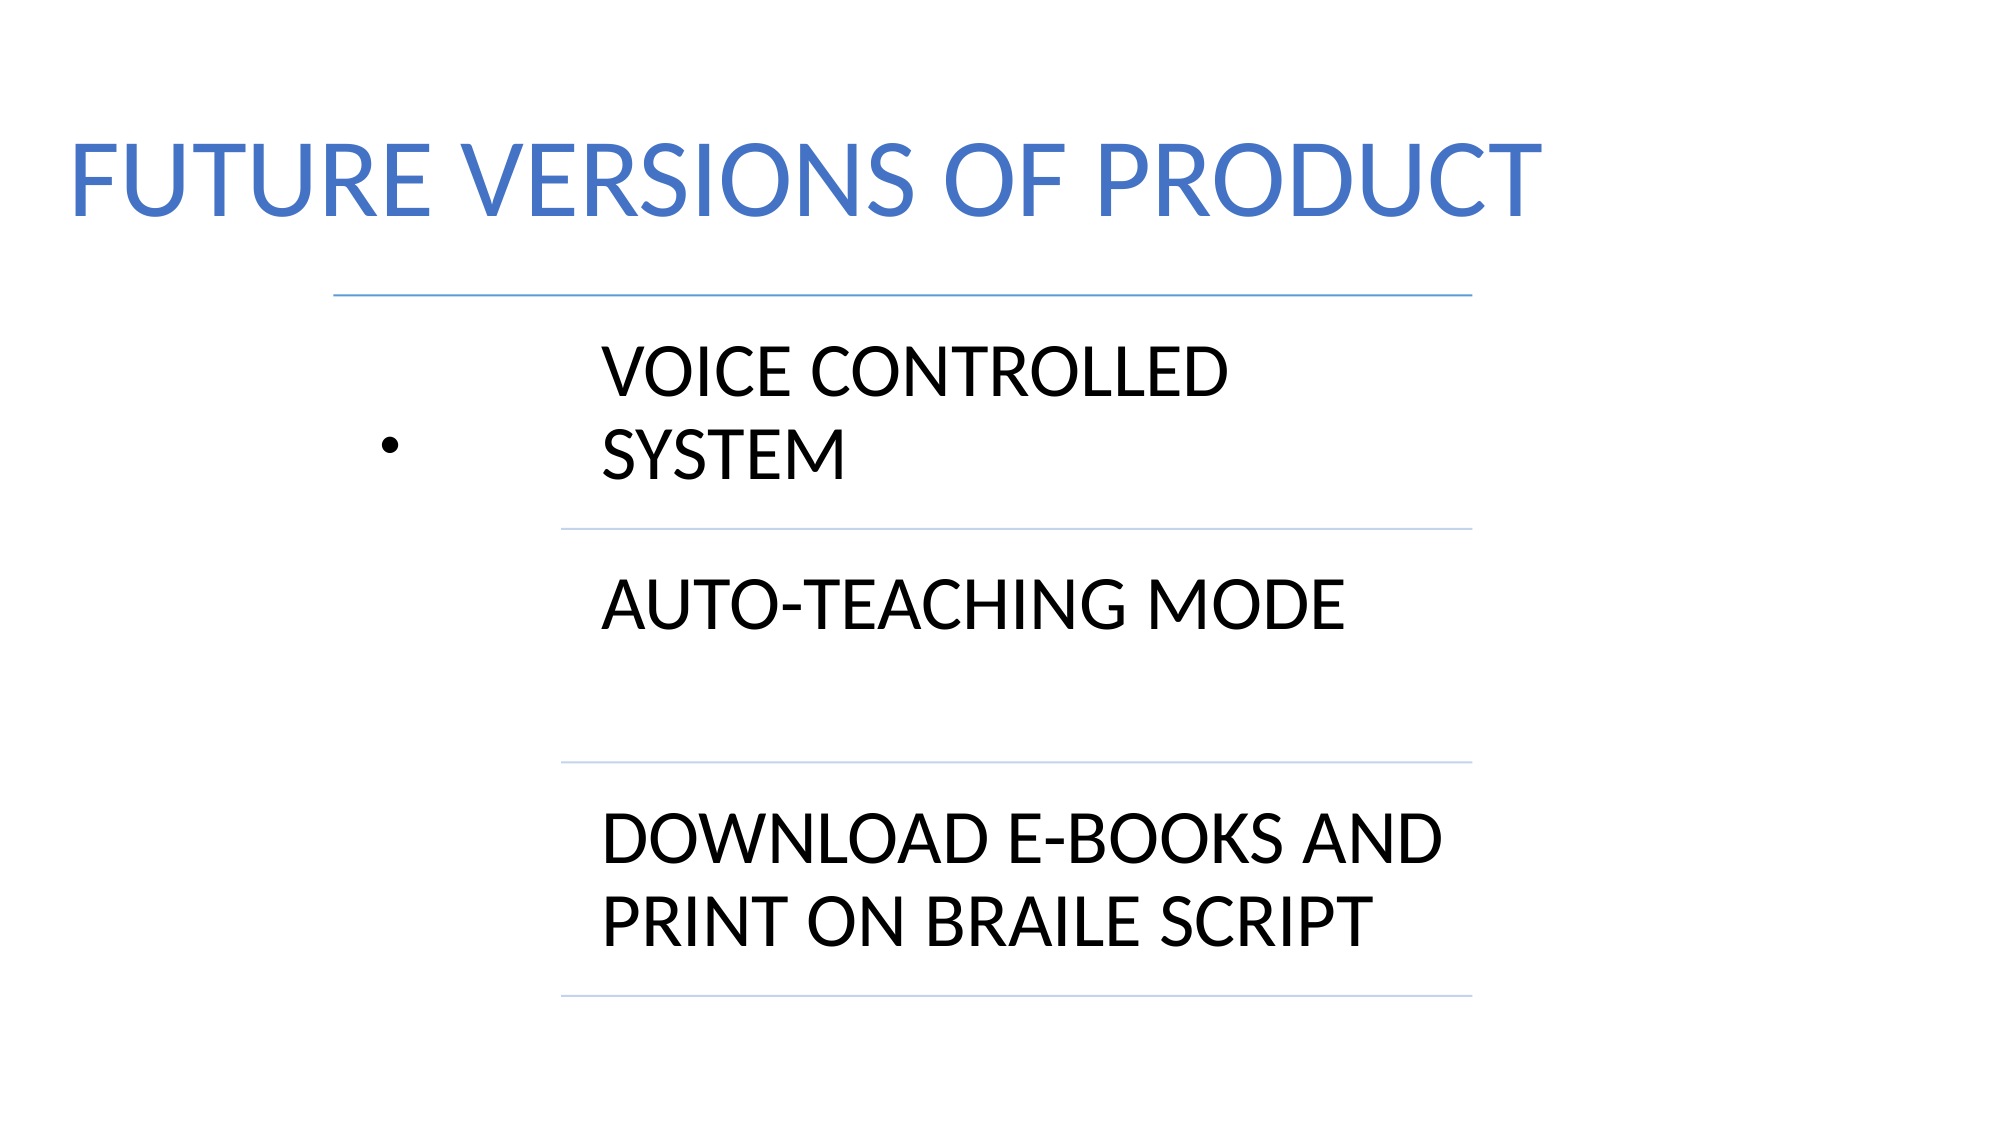

FUTURE VERSIONS OF PRODUCT
.
VOICE CONTROLLED SYSTEM
AUTO-TEACHING MODE
DOWNLOAD E-BOOKS AND PRINT ON BRAILE SCRIPT